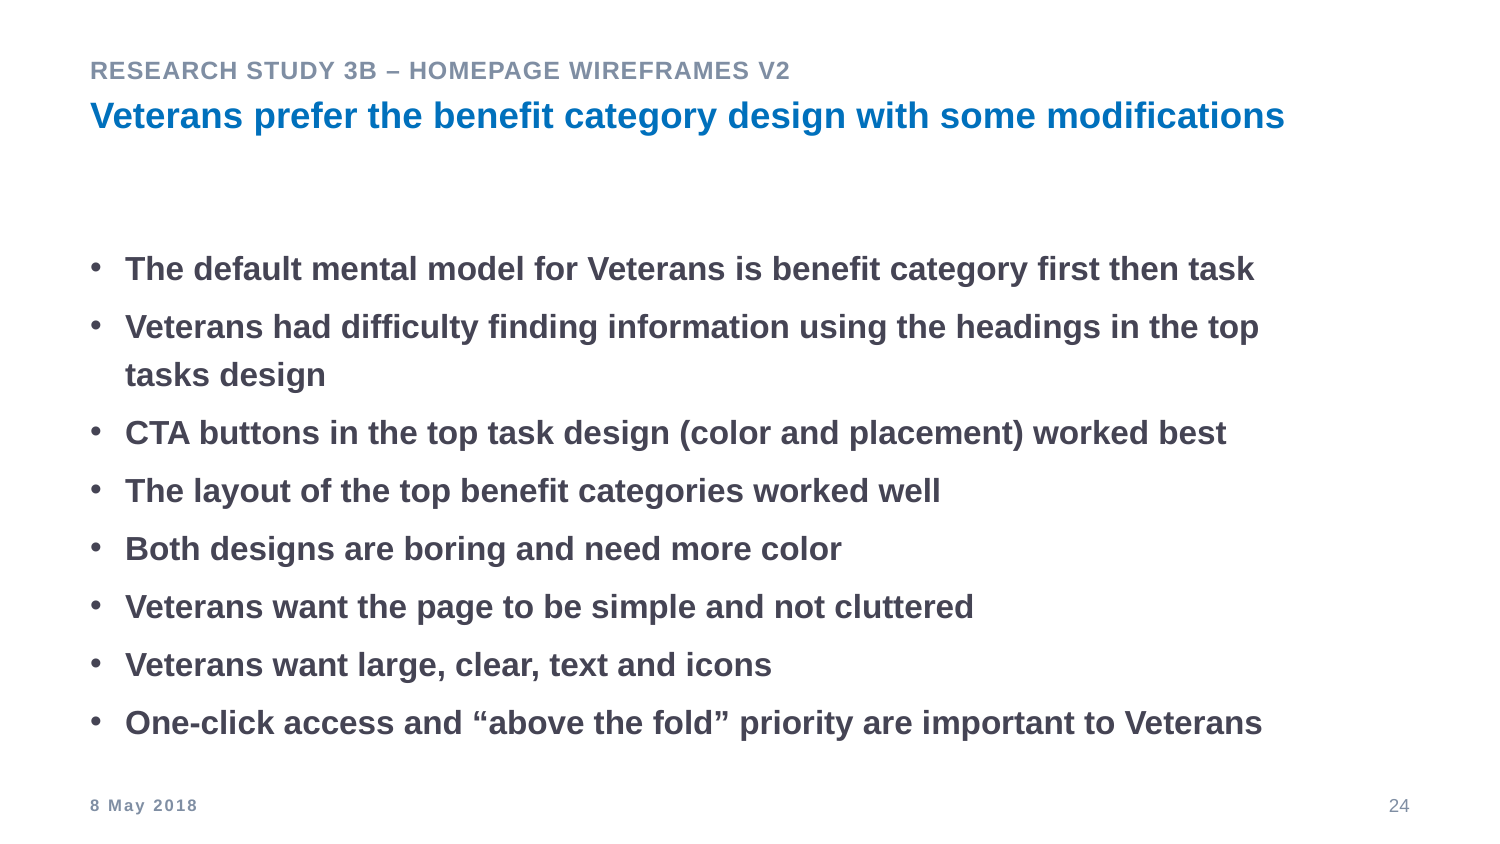

Research Study 3b – Homepage Wireframes v2
# Veterans prefer the benefit category design with some modifications
The default mental model for Veterans is benefit category first then task
Veterans had difficulty finding information using the headings in the top tasks design
CTA buttons in the top task design (color and placement) worked best
The layout of the top benefit categories worked well
Both designs are boring and need more color
Veterans want the page to be simple and not cluttered
Veterans want large, clear, text and icons
One-click access and “above the fold” priority are important to Veterans
8 May 2018

24